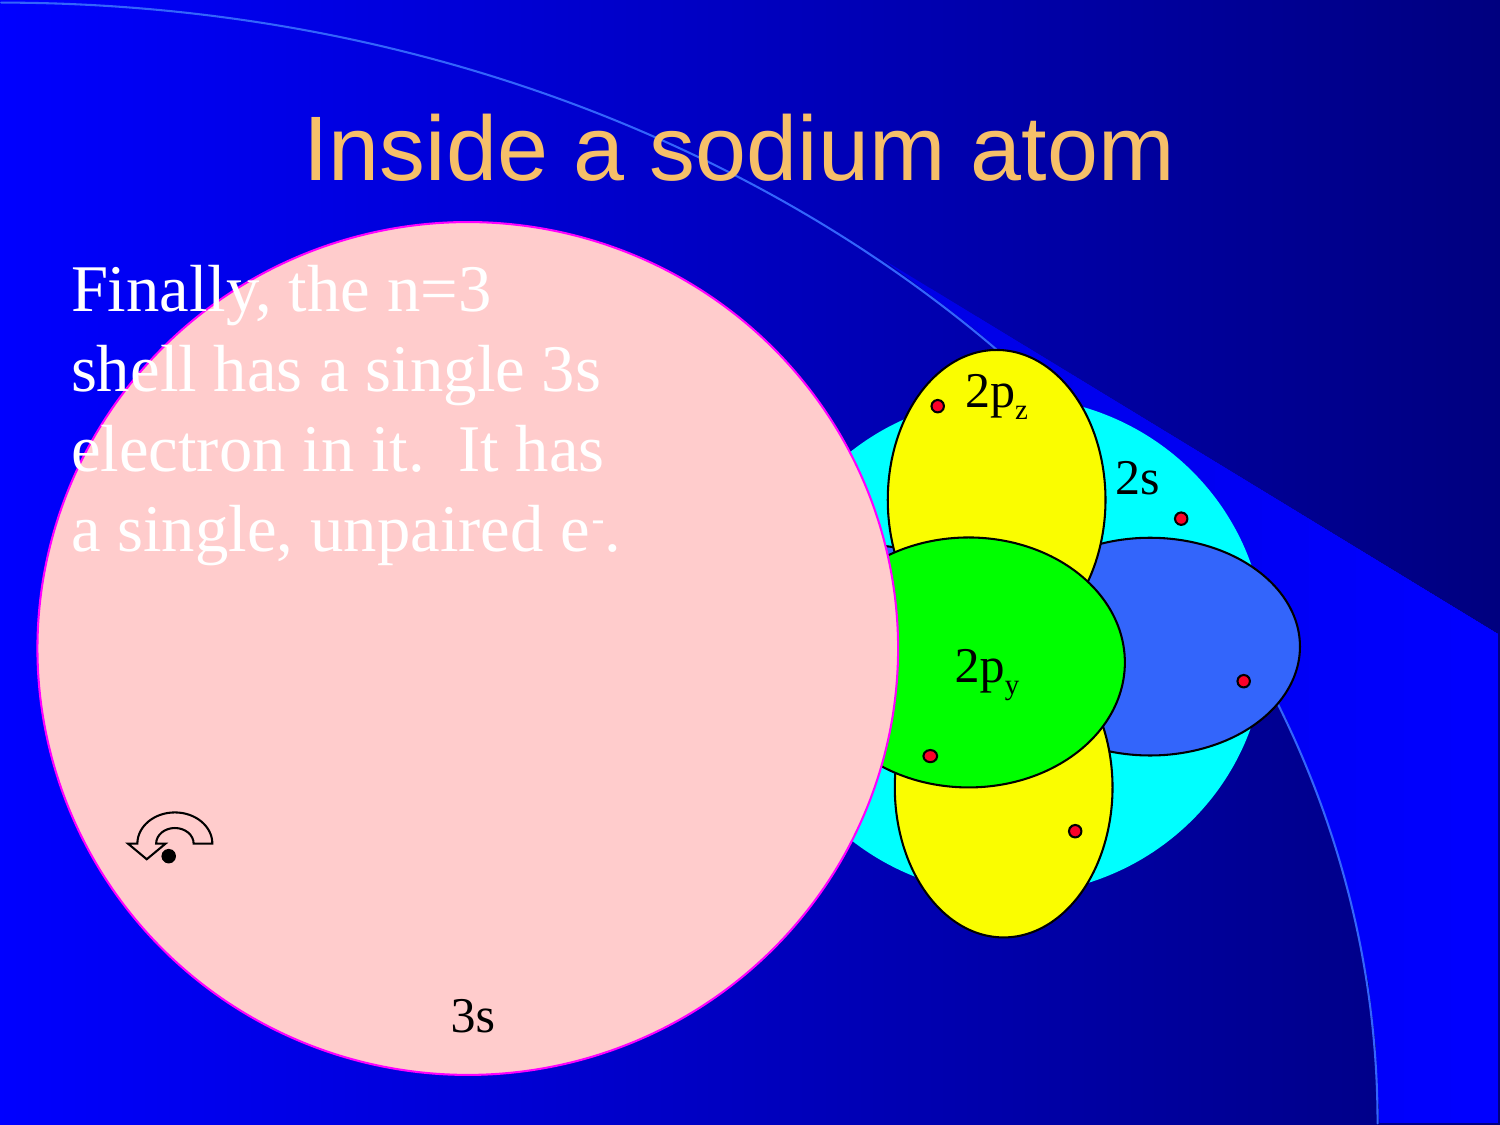

Inside a sodium atom

Finally, the n=3 shell has a single 3s electron in it.  It has a single, unpaired e-.
2pz

2s

1s

2px
2py

3s